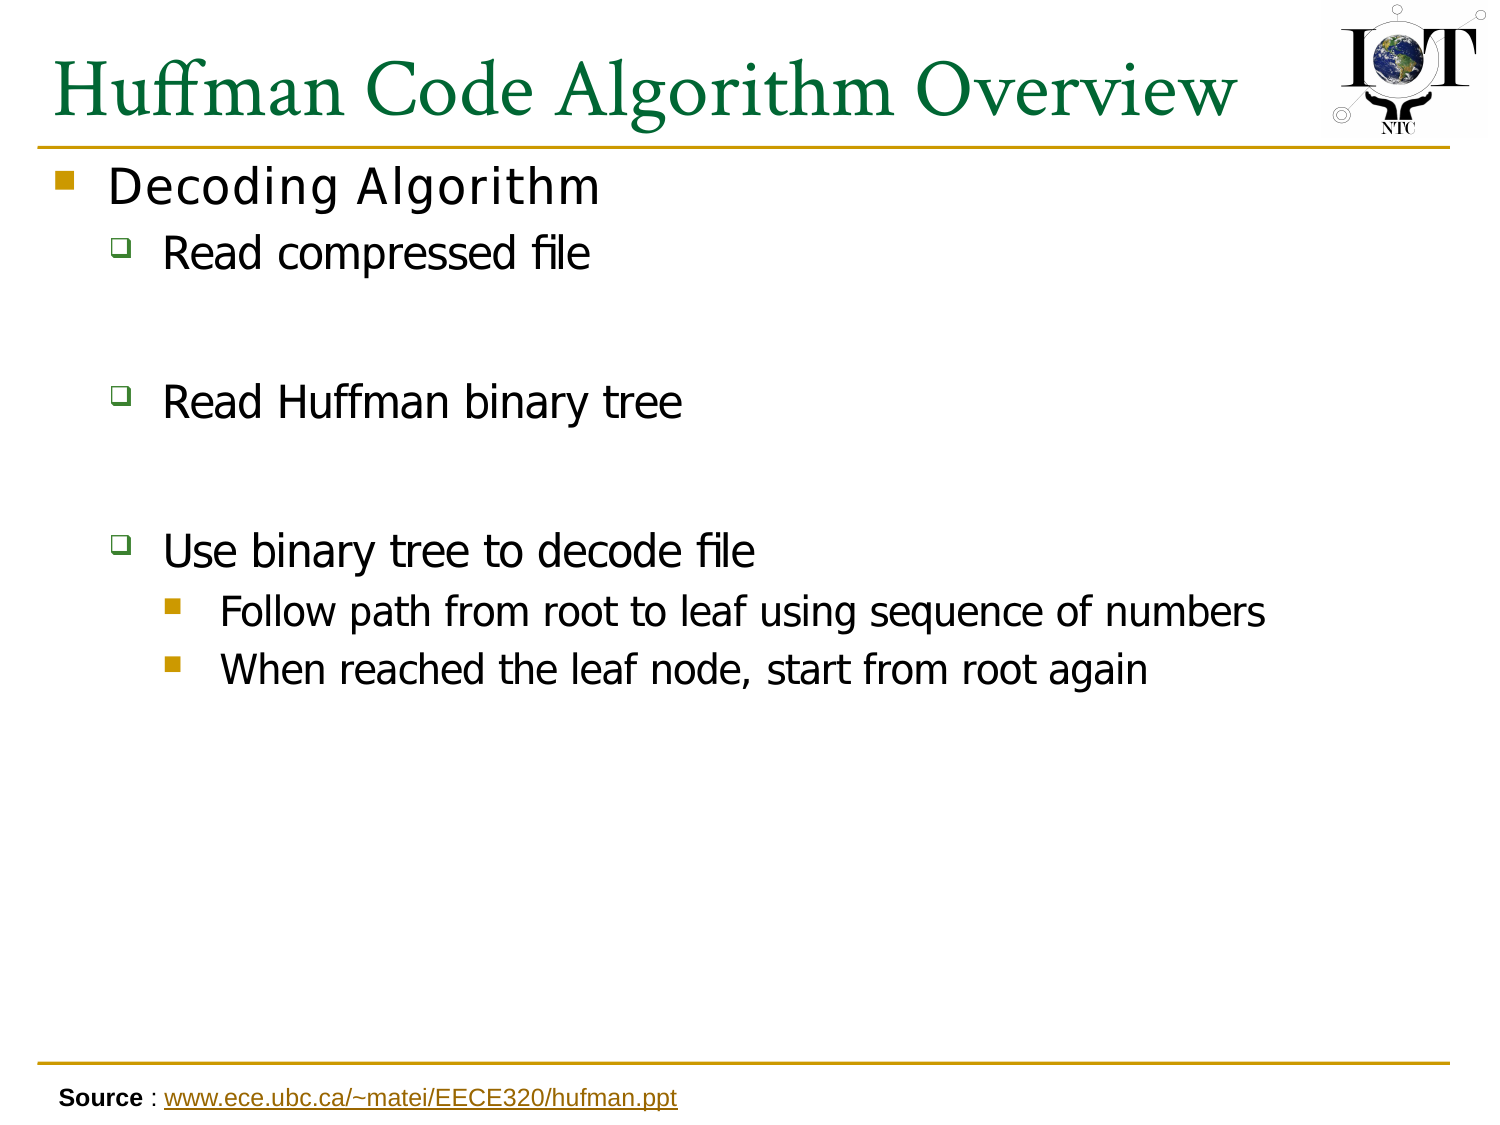

# Huffman Code Algorithm Overview
Decoding Algorithm
Read compressed file

Read Huffman binary tree

Use binary tree to decode file
Follow path from root to leaf using sequence of numbers
When reached the leaf node, start from root again
Source : www.ece.ubc.ca/~matei/EECE320/hufman.ppt